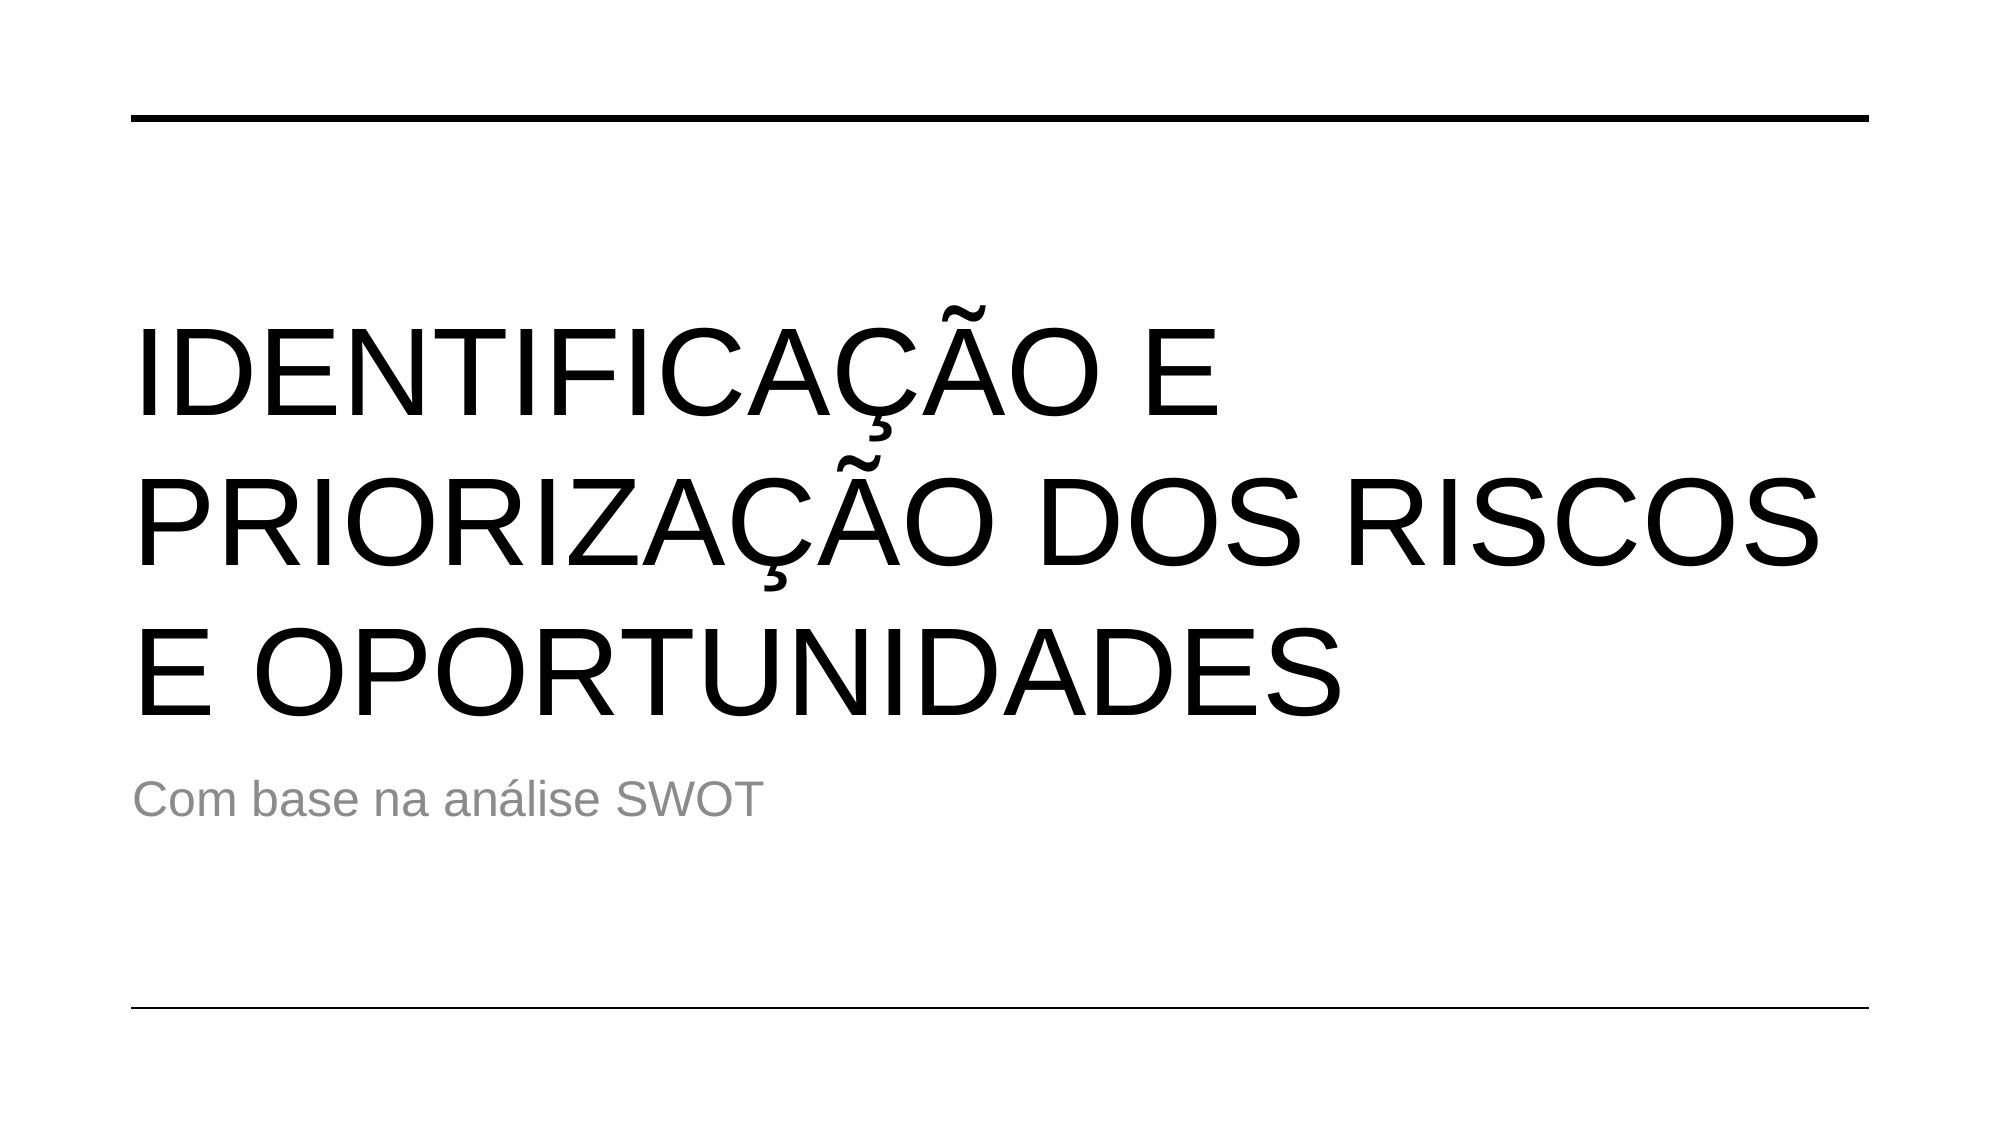

# Identificação e Priorização dos Riscos e oportunidades
Com base na análise SWOT